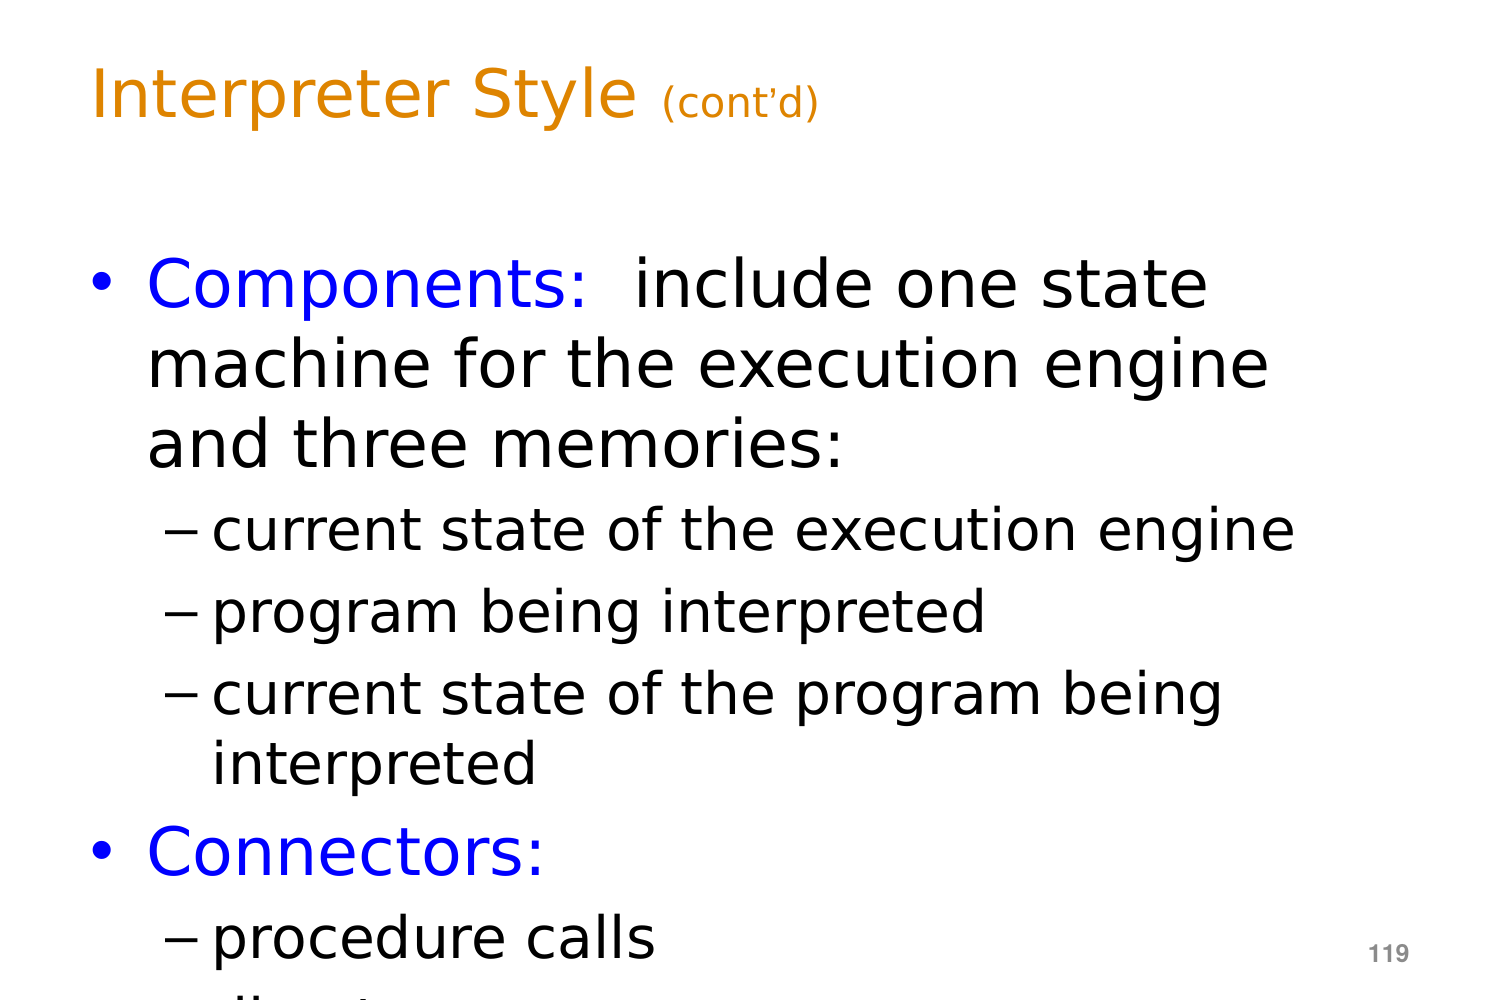

# Interpreter Style (cont’d)
Components:  include one state machine for the execution engine and three memories:
current state of the execution engine
program being interpreted
current state of the program being interpreted
Connectors:
procedure calls
direct memory accesses.

119